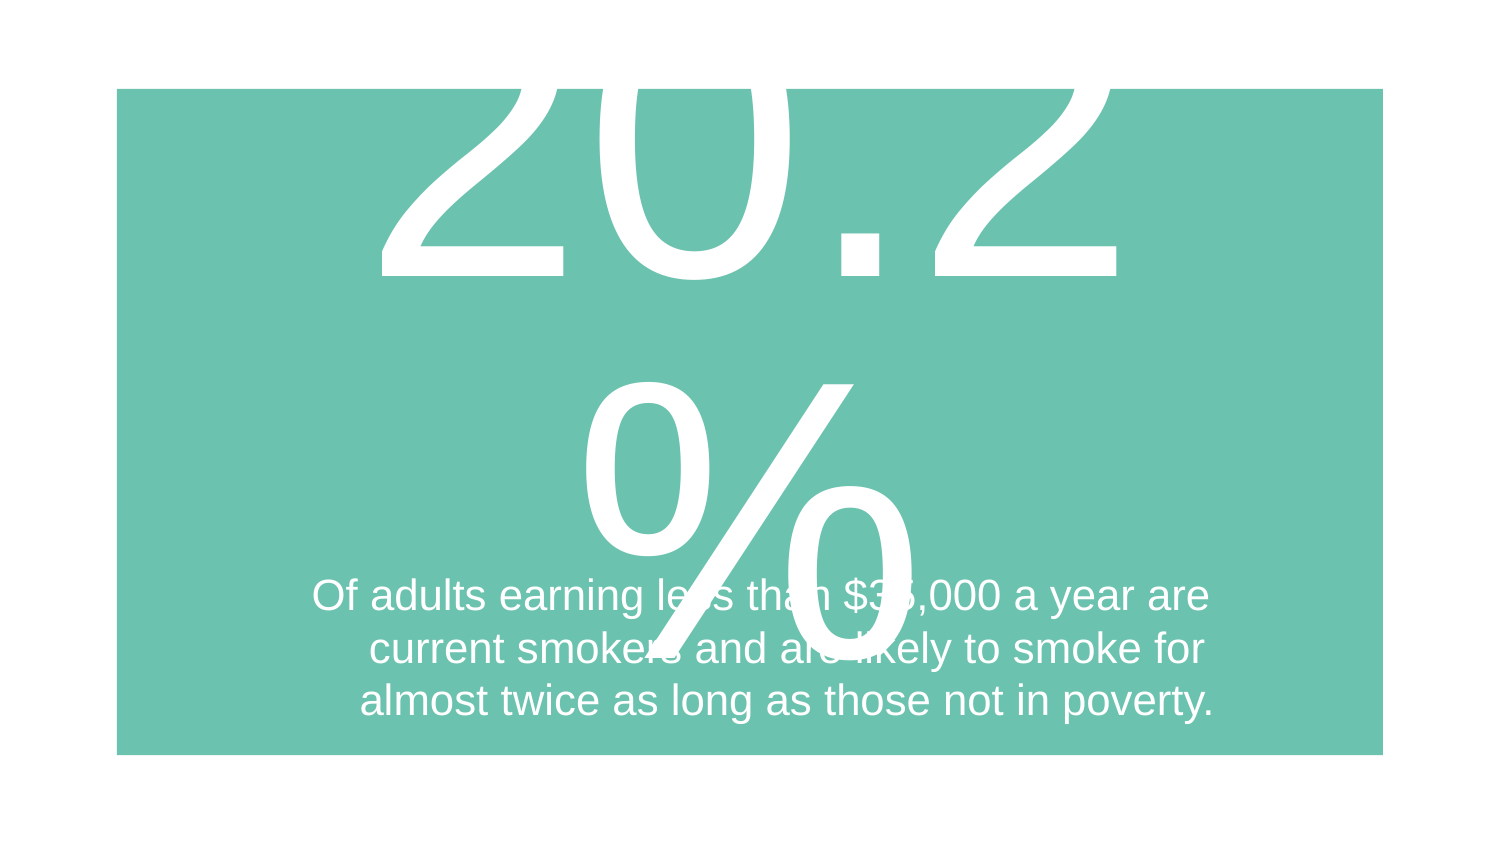

# 20.2%
Of adults earning less than $35,000 a year are current smokers and are likely to smoke for almost twice as long as those not in poverty.